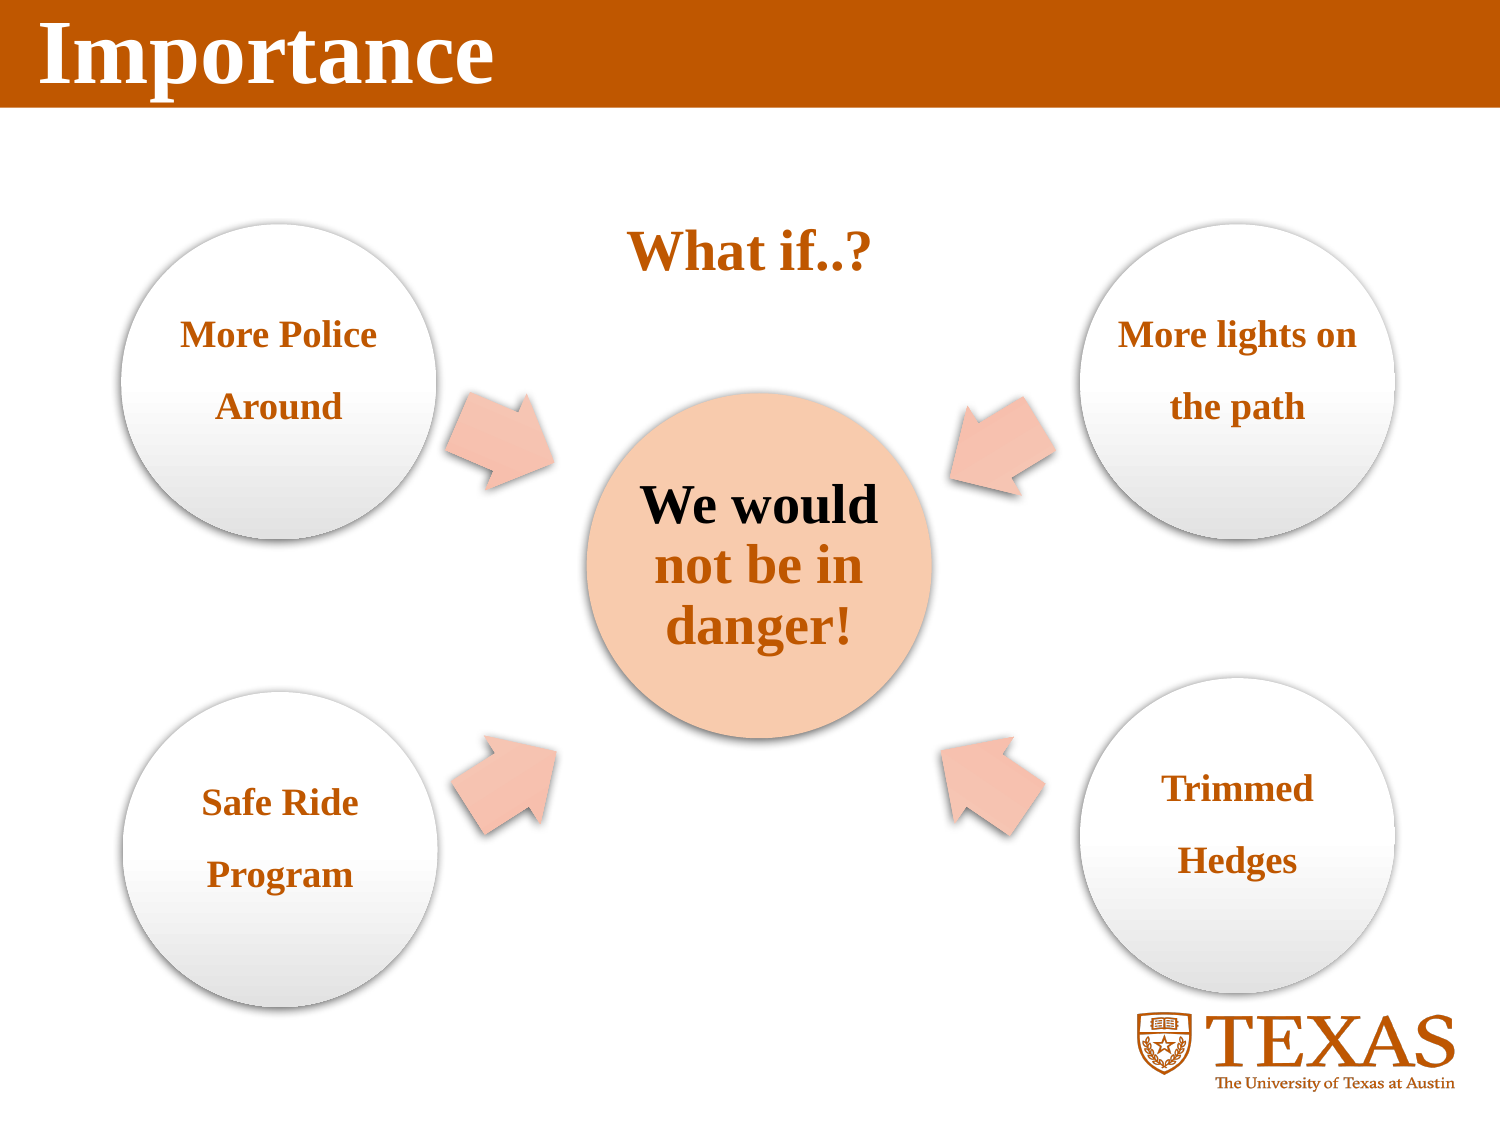

What if..?
More Police Around

More lights on the path

We would not be in danger!
Trimmed
Hedges

Safe Ride
Program